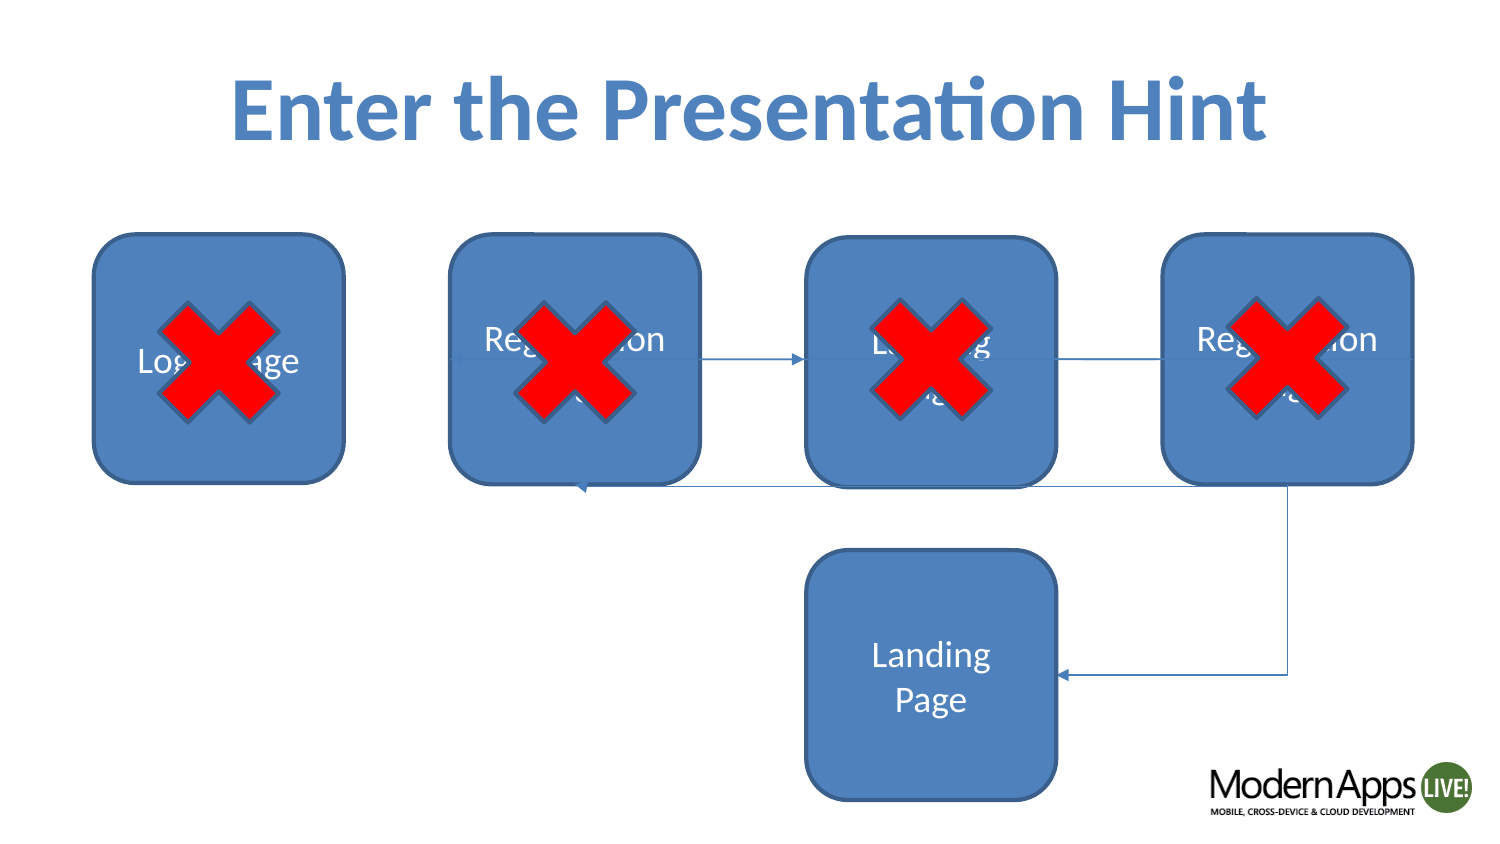

# Enter the Presentation Hint
Login Page
Registration Page
Registration Page
Landing Page

Landing Page